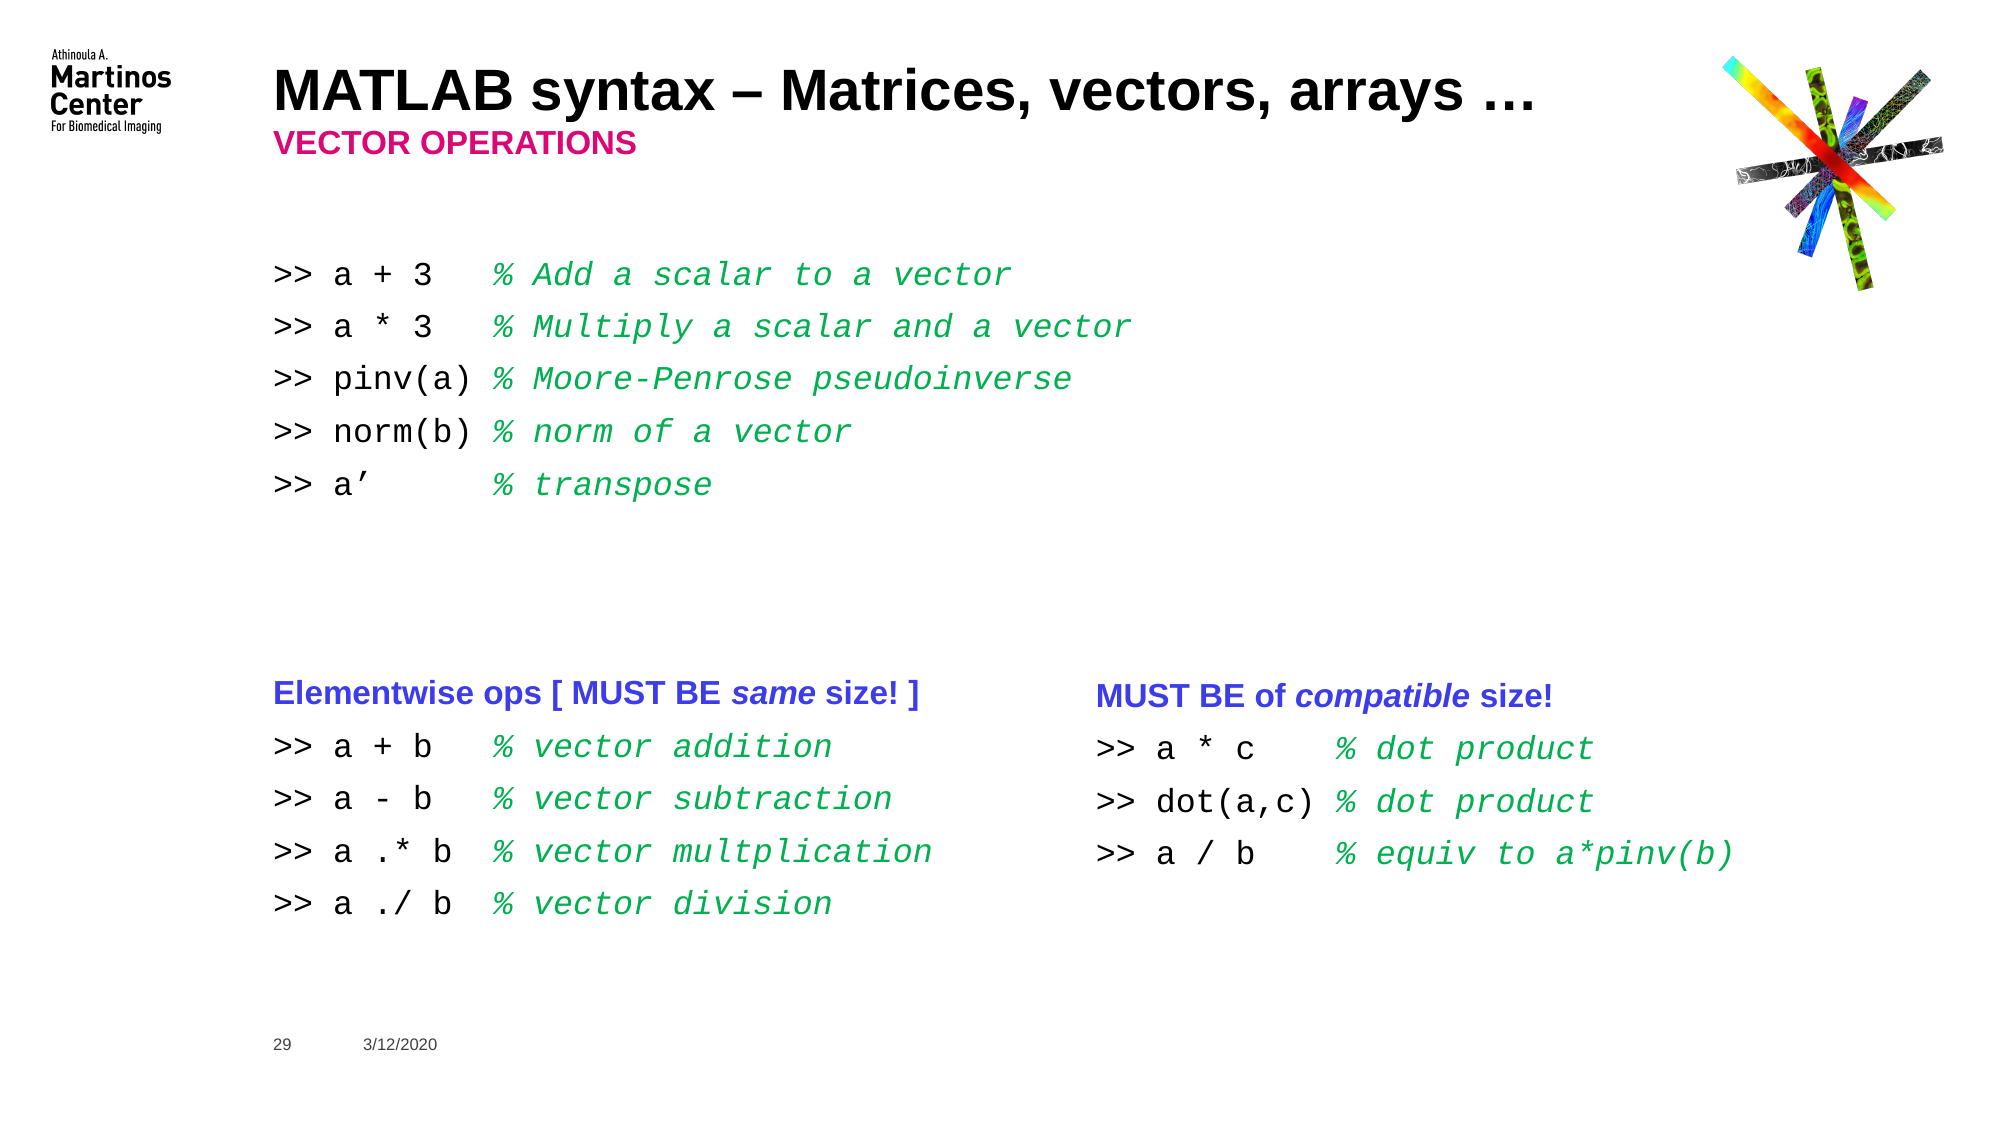

# MATLAB syntax – Matrices, vectors, arrays …
Vector operations
>> a + 3   % Add a scalar to a vector
>> a * 3   % Multiply a scalar and a vector
>> pinv(a) % Moore-Penrose pseudoinverse
>> norm(b) % norm of a vector
>> a’      % transpose

Elementwise ops [ MUST BE same size! ]
>> a + b   % vector addition
>> a - b   % vector subtraction
>> a .* b  % vector multplication
>> a ./ b  % vector division
MUST BE of compatible size!
>> a * c    % dot product
>> dot(a,c) % dot product
>> a / b    % equiv to a*pinv(b)
29
3/12/2020